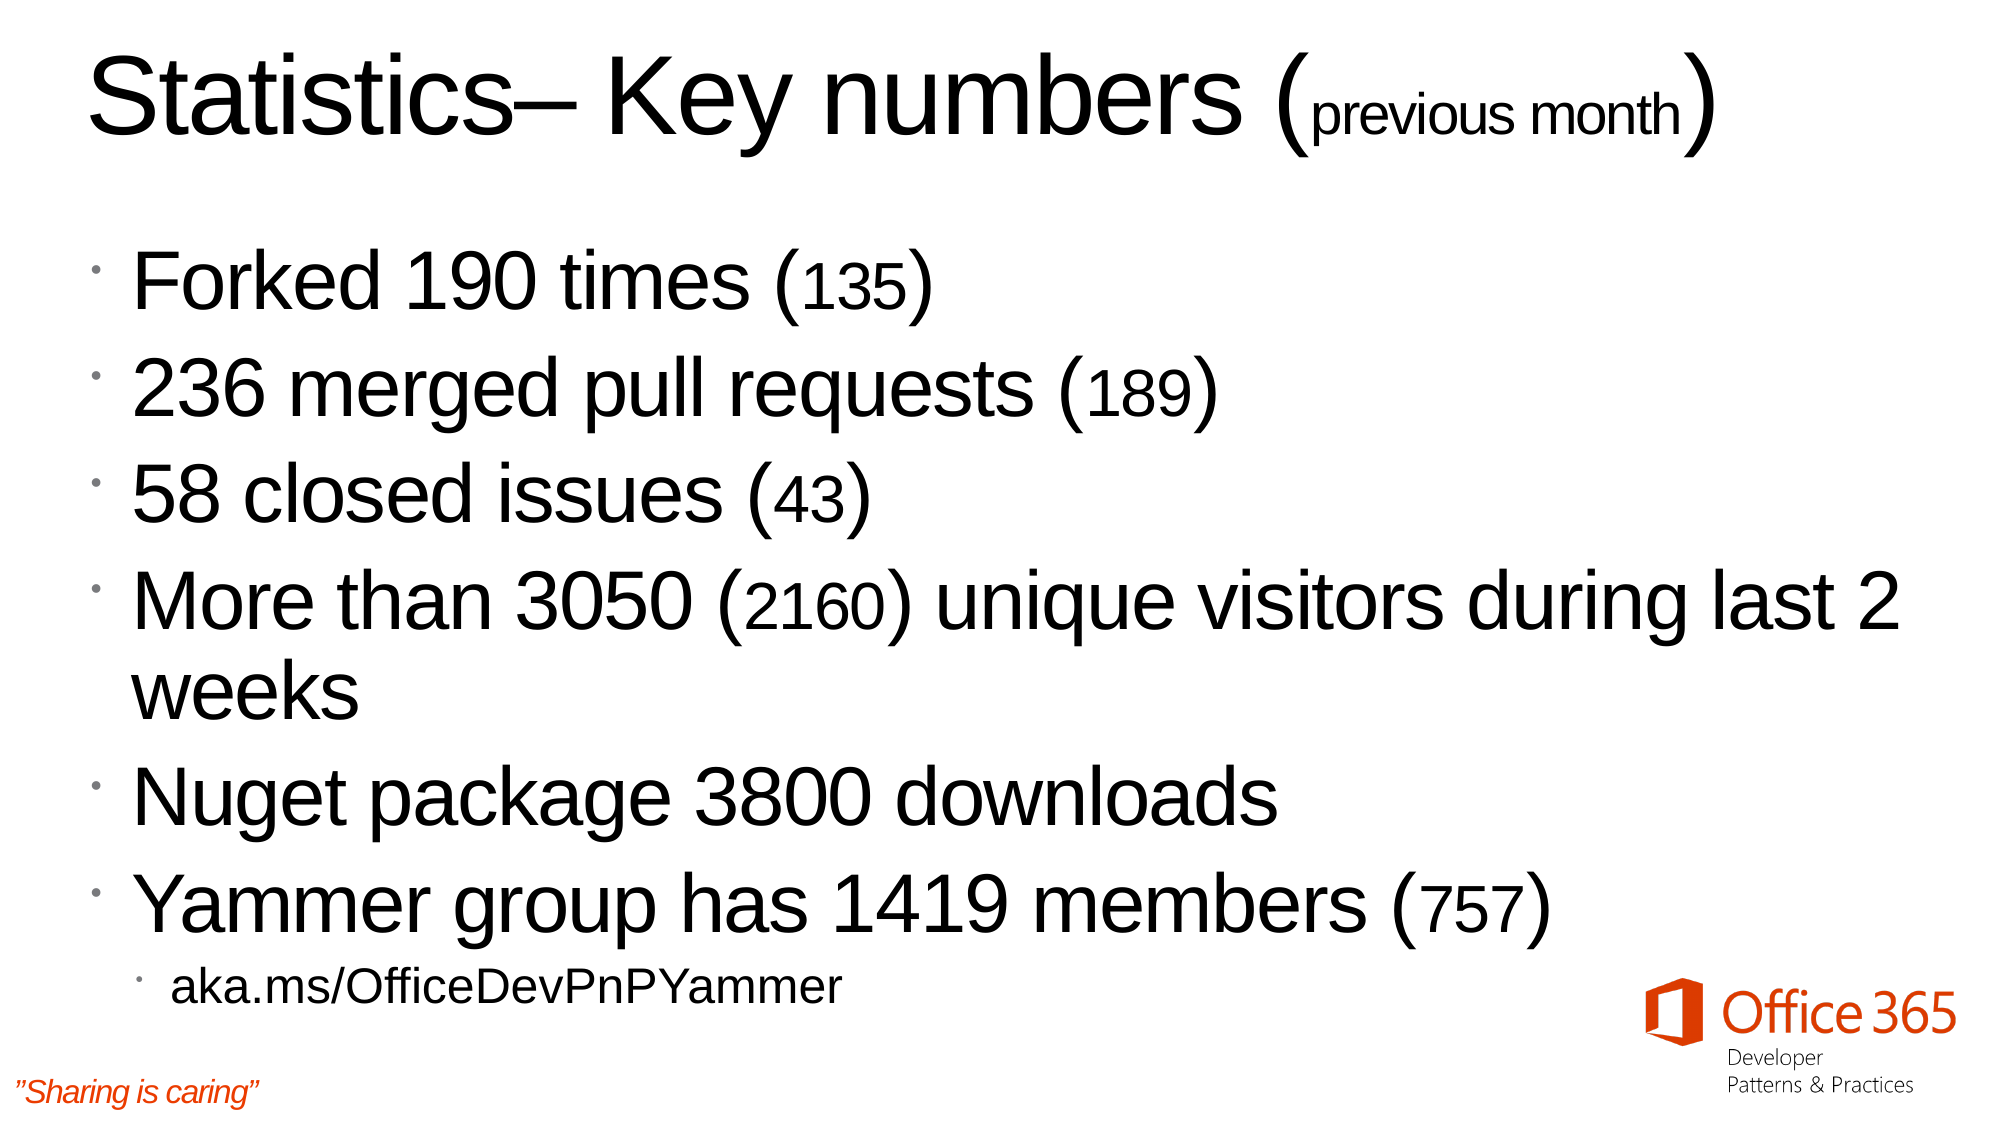

# Statistics– Key numbers (previous month)
Forked 190 times (135)
236 merged pull requests (189)
58 closed issues (43)
More than 3050 (2160) unique visitors during last 2 weeks
Nuget package 3800 downloads
Yammer group has 1419 members (757)
aka.ms/OfficeDevPnPYammer